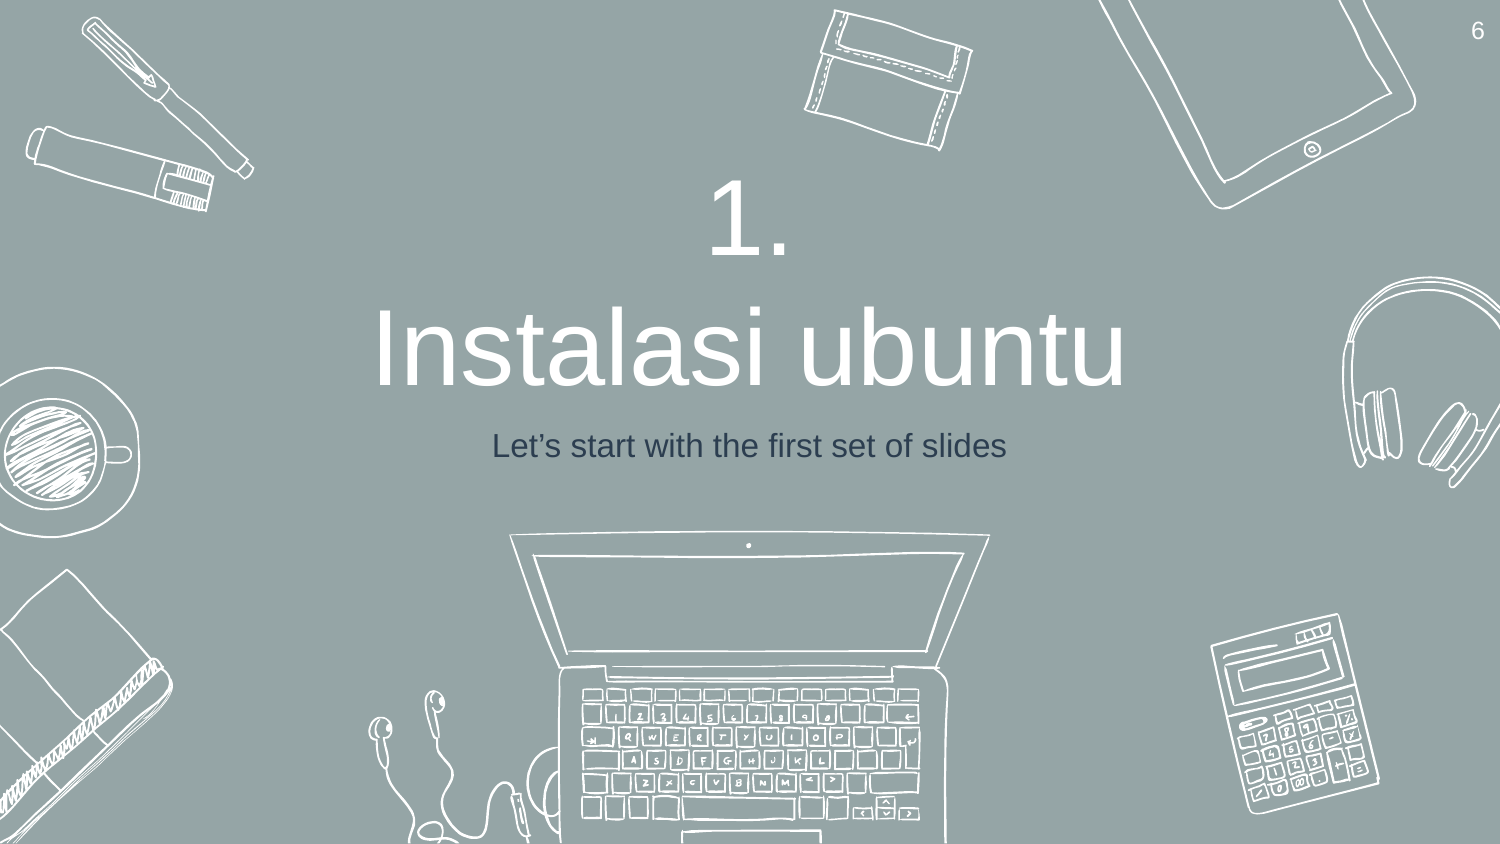

6
# 1.
Instalasi ubuntu
Let’s start with the first set of slides